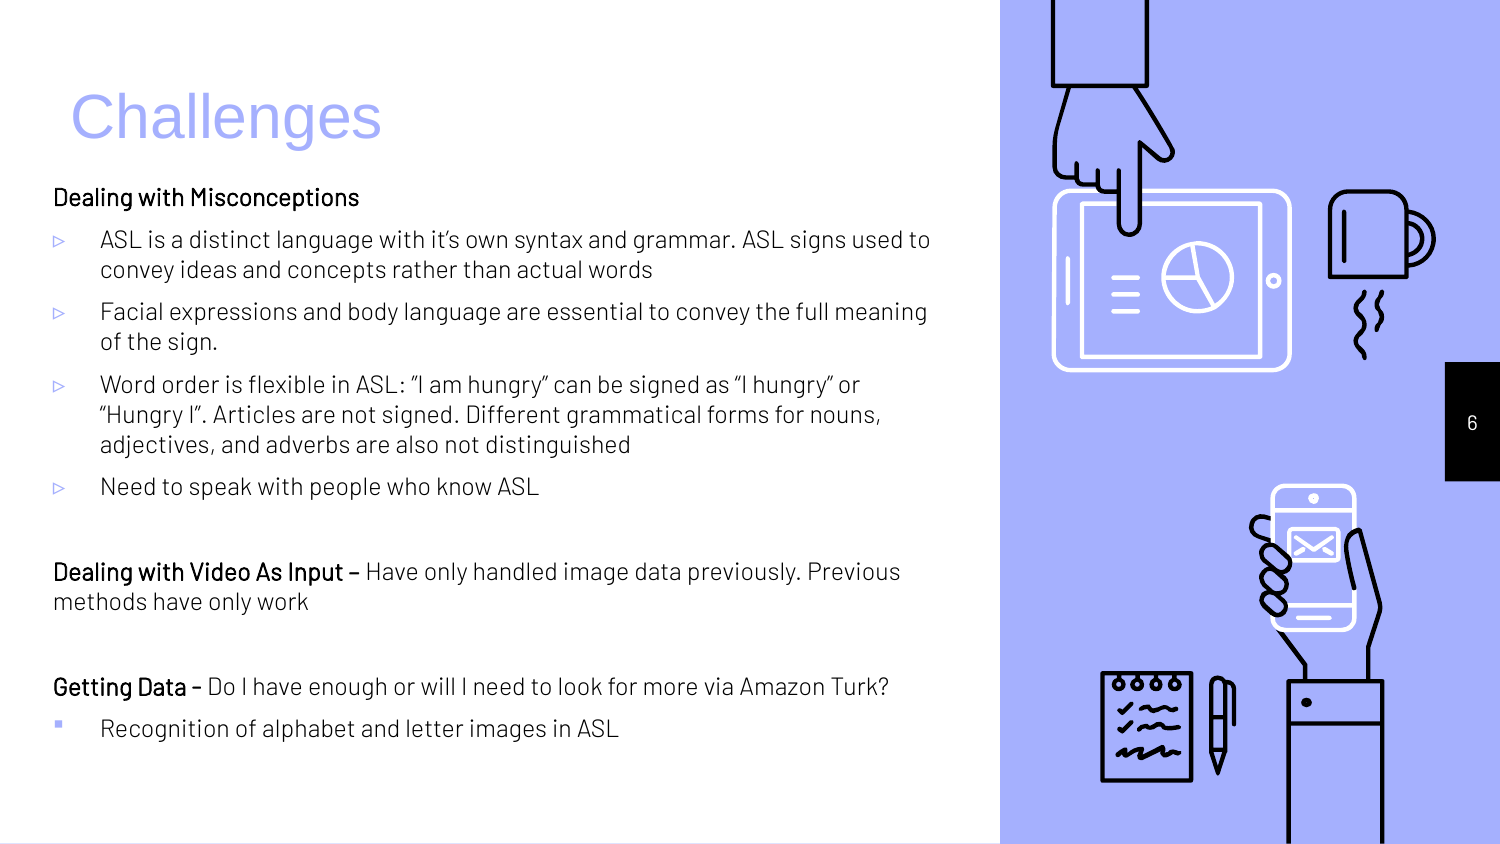

# US! The most common misconception about ASL is that it is a signed version of English. ASL is not English at all. ASL is a distinct language with it’s own syntax and grammar and has been developed over hundreds of years by deaf people as a means of communication. It is also just as capable as English or any other language of communicating abstract or complex ideas. ASL signs are generally used to convey ideas and concepts rather than actual words. One sign may represent many ideas, so facial expressions and body language are essential to convey the full meaning of the sign. There may be some lip movement, but speech is not used when signing. Just like in English, there are also basic sign language elements. One of the elements, Fingerspelling, is used primarily to indicate places and people. There are also sign language symbols that have been developed in order to “write” sign language. Word order is very flexible in ASL. For example, the sentence “I am hungry” may be signed as “I hungry I,” “I hungry,” or “Hungry I.” Articles (a, an, and the) are not signed. Different grammatical forms for nouns, adjectives, and adverbs are also not distinguished. For example, “hungry,” “hunger,” and “hungrily” are all signed the same. The meaning must be found in the context. Challenges
Dealing with Misconceptions
ASL is a distinct language with it’s own syntax and grammar. ASL signs used to convey ideas and concepts rather than actual words
Facial expressions and body language are essential to convey the full meaning of the sign.
Word order is flexible in ASL: ”I am hungry” can be signed as “I hungry” or “Hungry I”. Articles are not signed. Different grammatical forms for nouns, adjectives, and adverbs are also not distinguished
Need to speak with people who know ASL

Dealing with Video As Input – Have only handled image data previously. Previous methods have only work

Getting Data - Do I have enough or will I need to look for more via Amazon Turk?
Recognition of alphabet and letter images in ASL

6